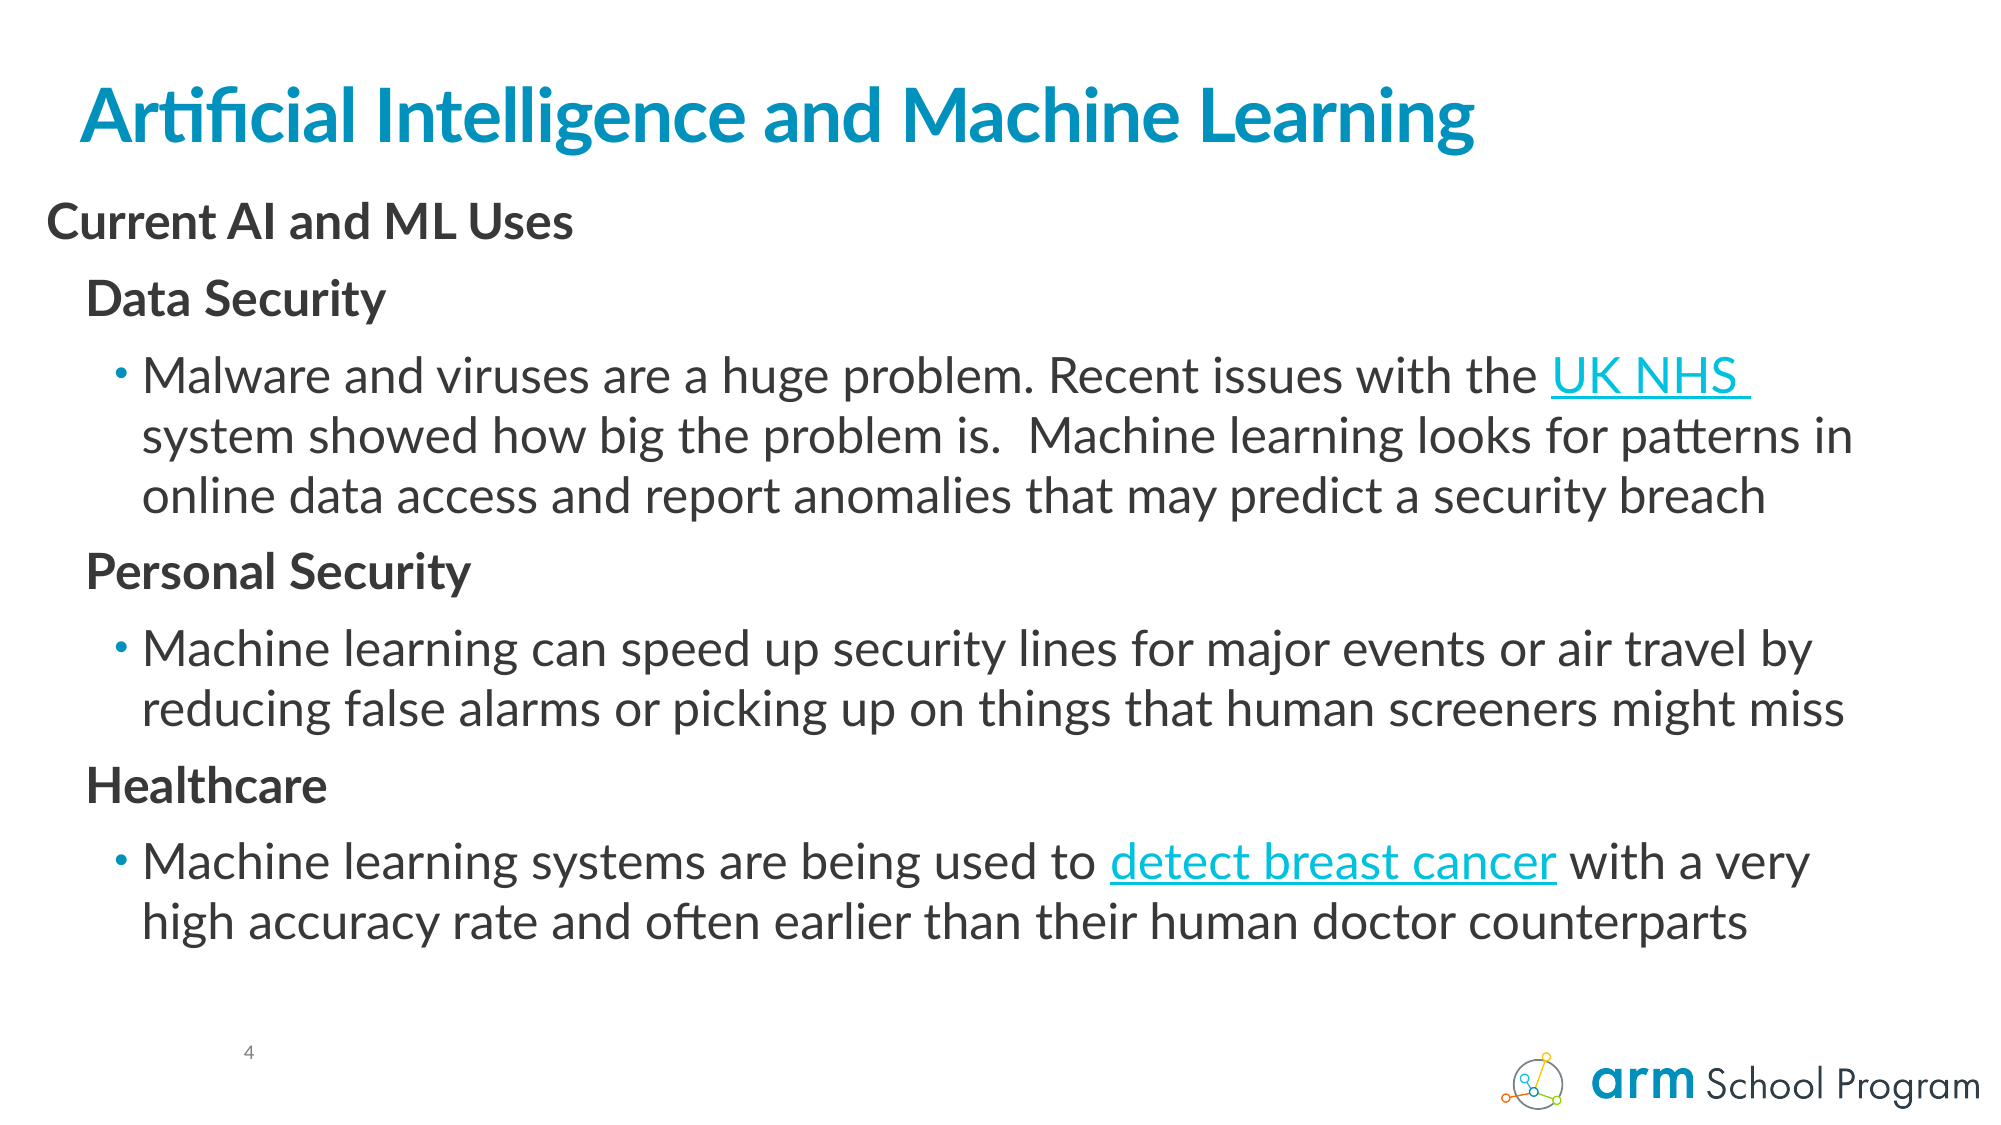

# Artificial Intelligence and Machine Learning
Current AI and ML Uses
Data Security
Malware and viruses are a huge problem. Recent issues with the UK NHS system showed how big the problem is.  Machine learning looks for patterns in online data access and report anomalies that may predict a security breach
Personal Security
Machine learning can speed up security lines for major events or air travel by reducing false alarms or picking up on things that human screeners might miss
Healthcare
Machine learning systems are being used to detect breast cancer with a very high accuracy rate and often earlier than their human doctor counterparts